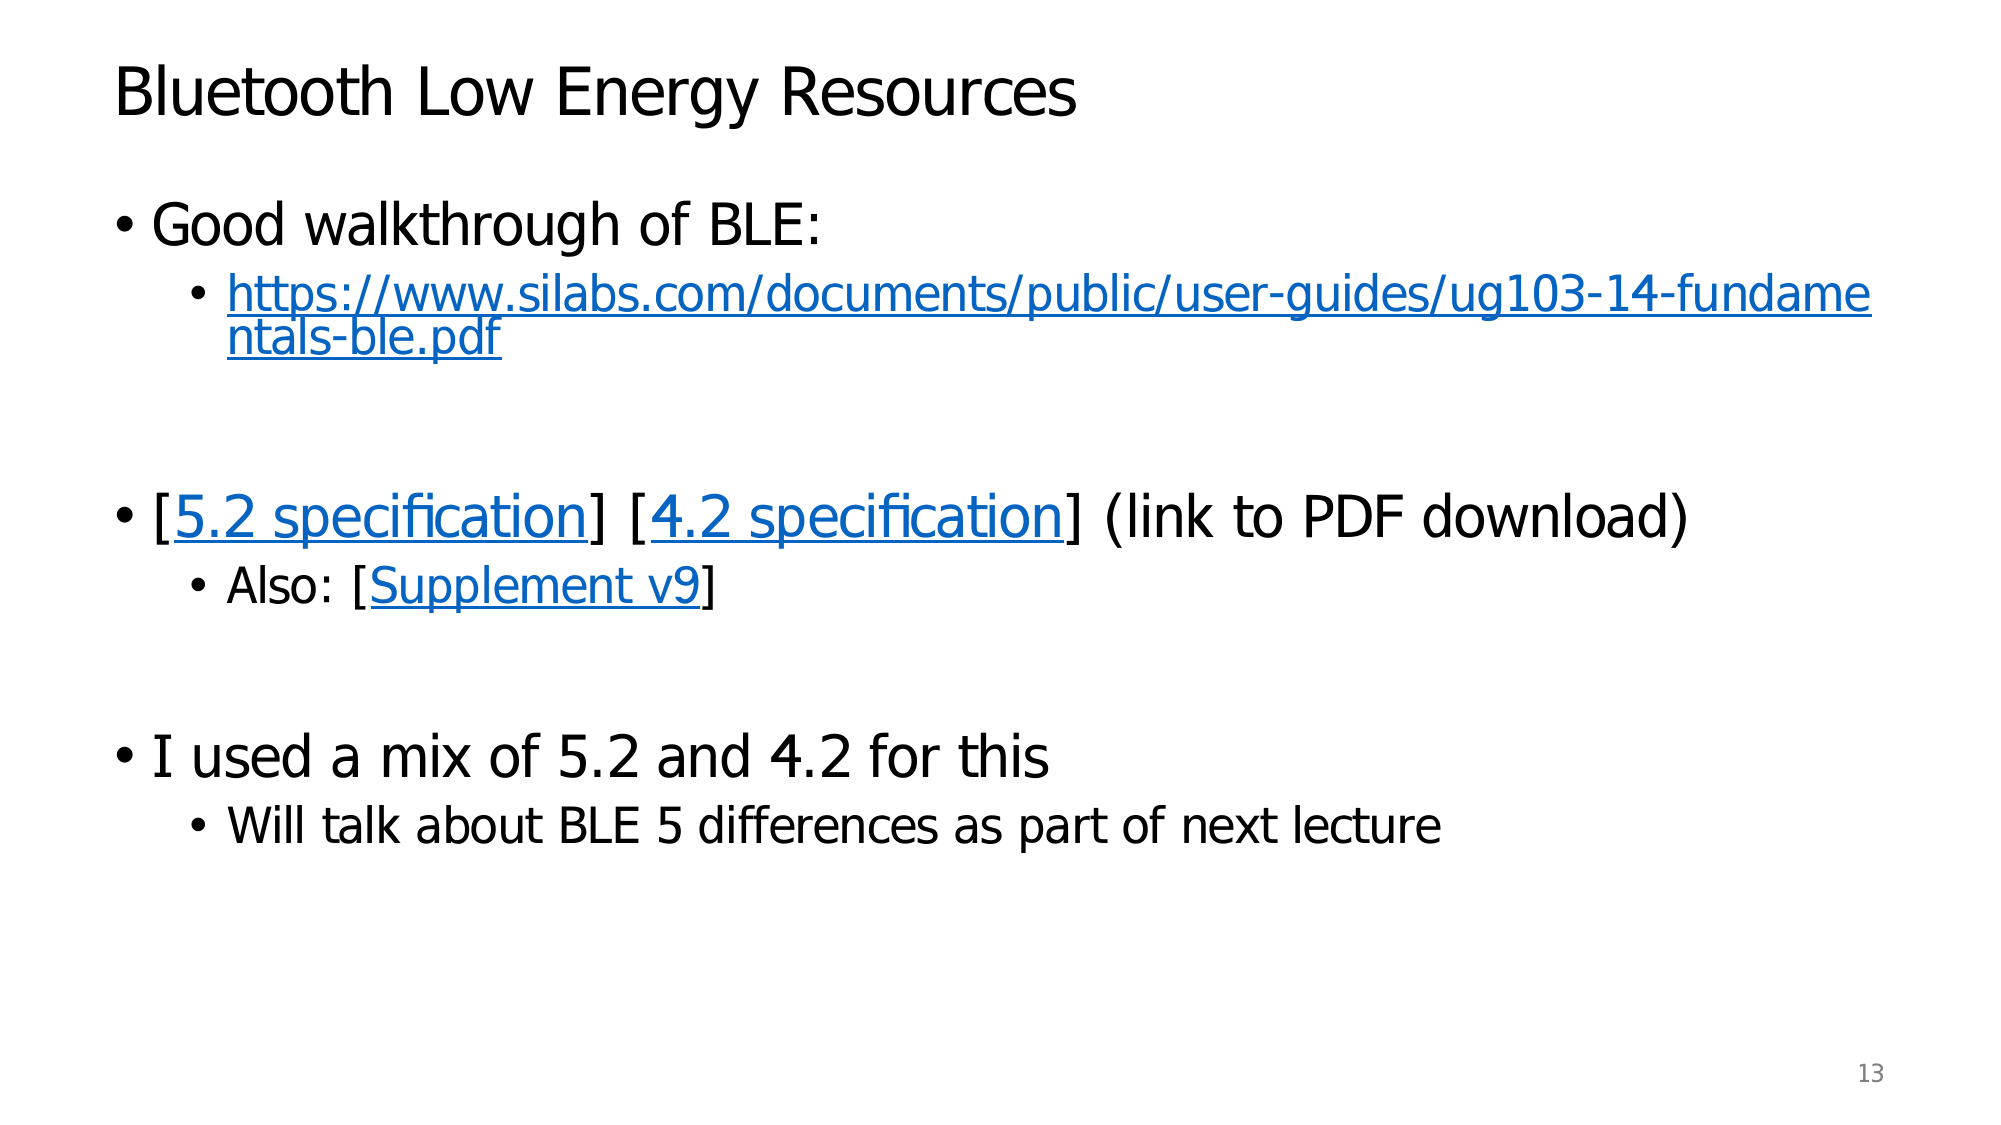

# Bluetooth Low Energy Resources
Good walkthrough of BLE:
https://www.silabs.com/documents/public/user-guides/ug103-14-fundamentals-ble.pdf

[5.2 specification] [4.2 specification] (link to PDF download)
Also: [Supplement v9]

I used a mix of 5.2 and 4.2 for this
Will talk about BLE 5 differences as part of next lecture

13